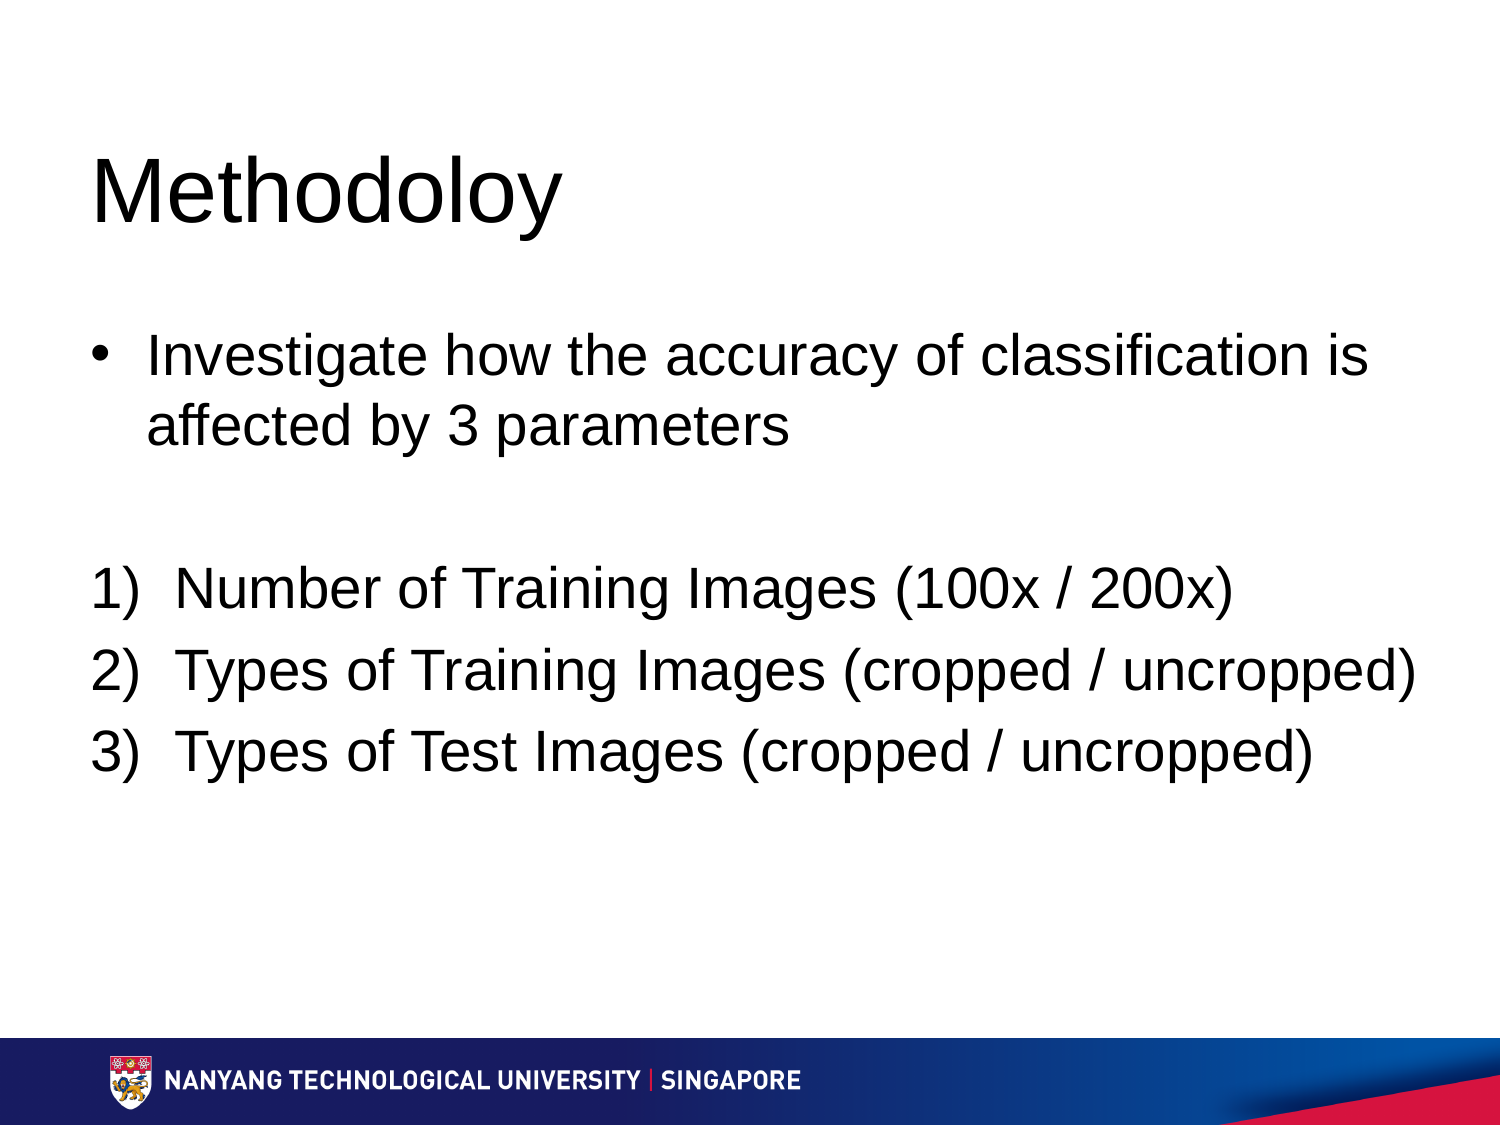

# Methodoloy
Investigate how the accuracy of classification is affected by 3 parameters

Number of Training Images (100x / 200x)
Types of Training Images (cropped / uncropped)
Types of Test Images (cropped / uncropped)